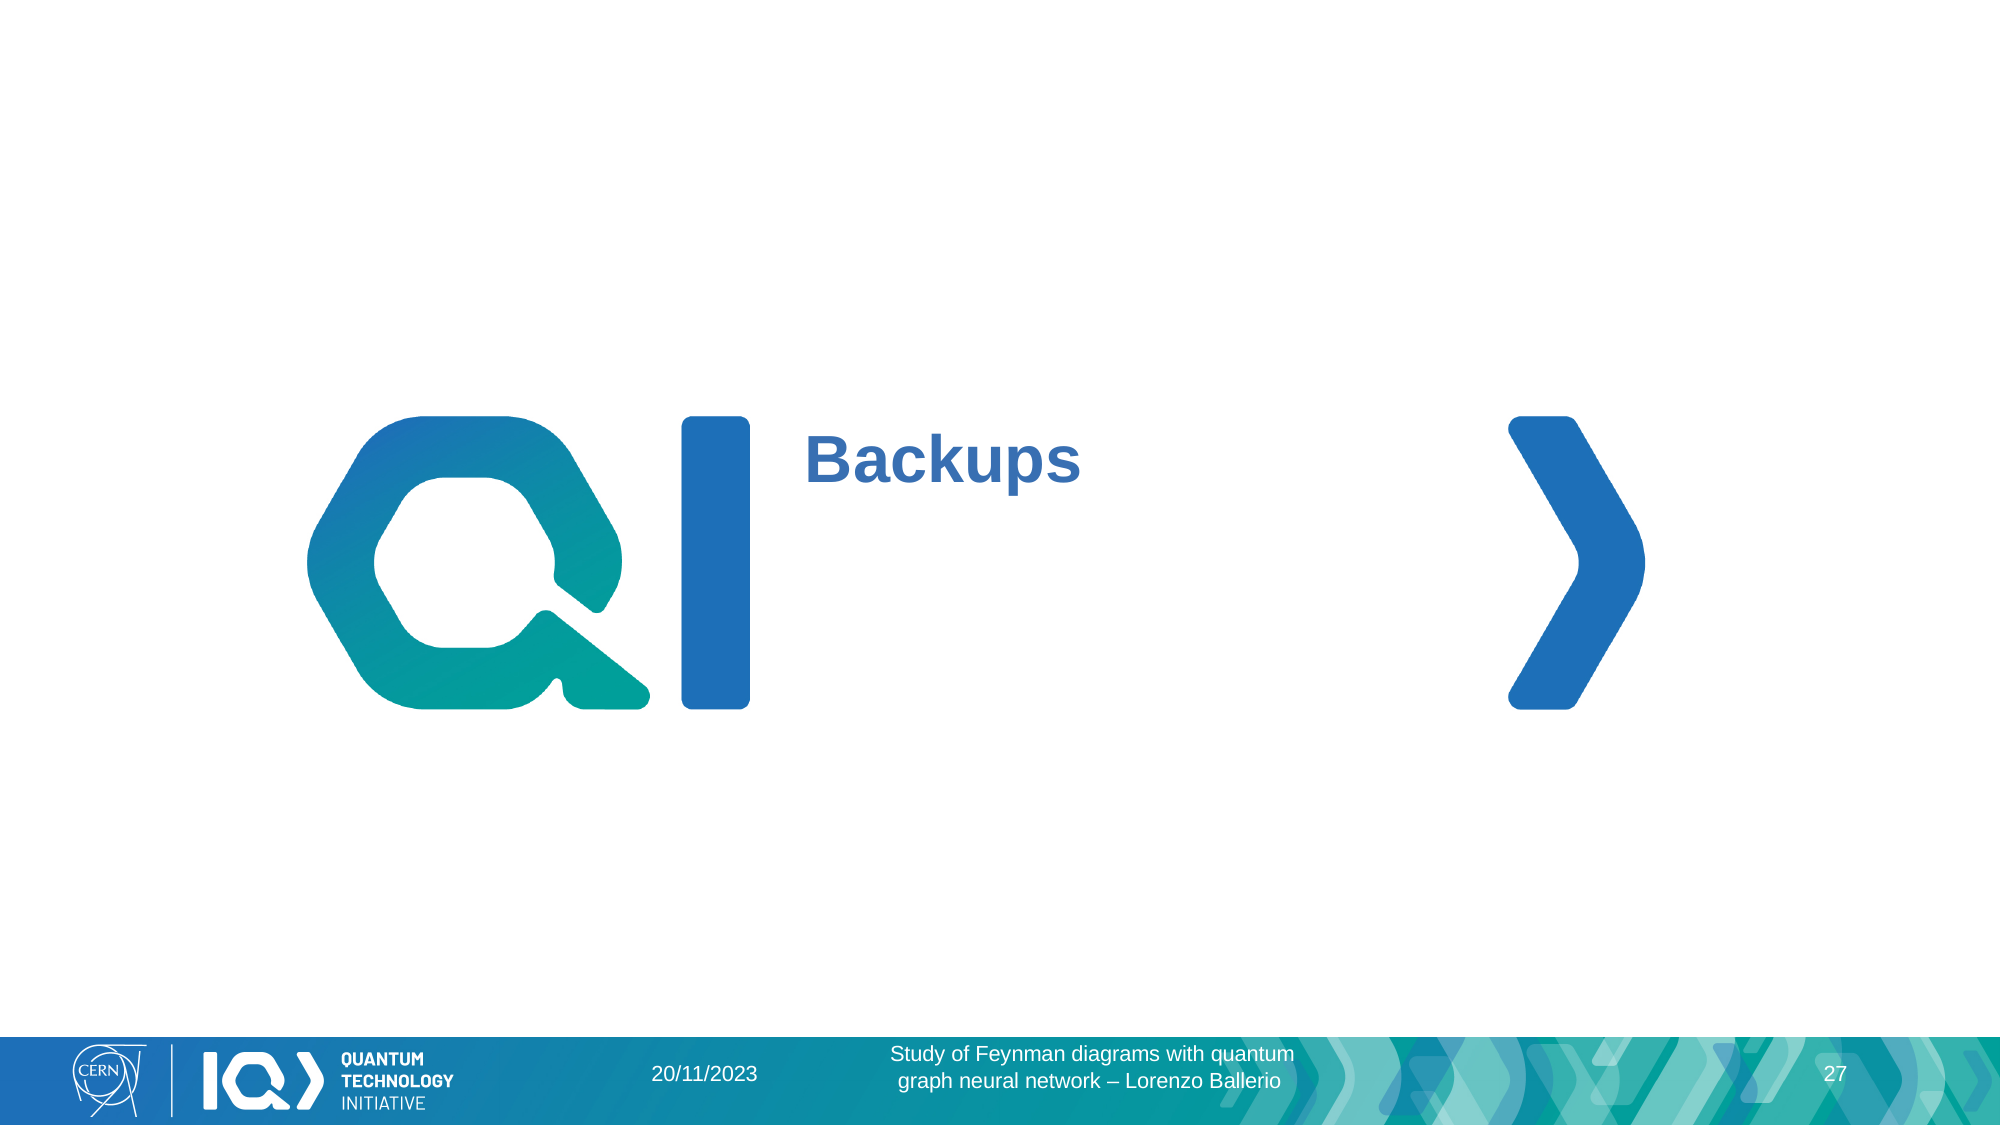

Backups
20/11/2023
27
Study of Feynman diagrams with quantum graph neural network – Lorenzo Ballerio